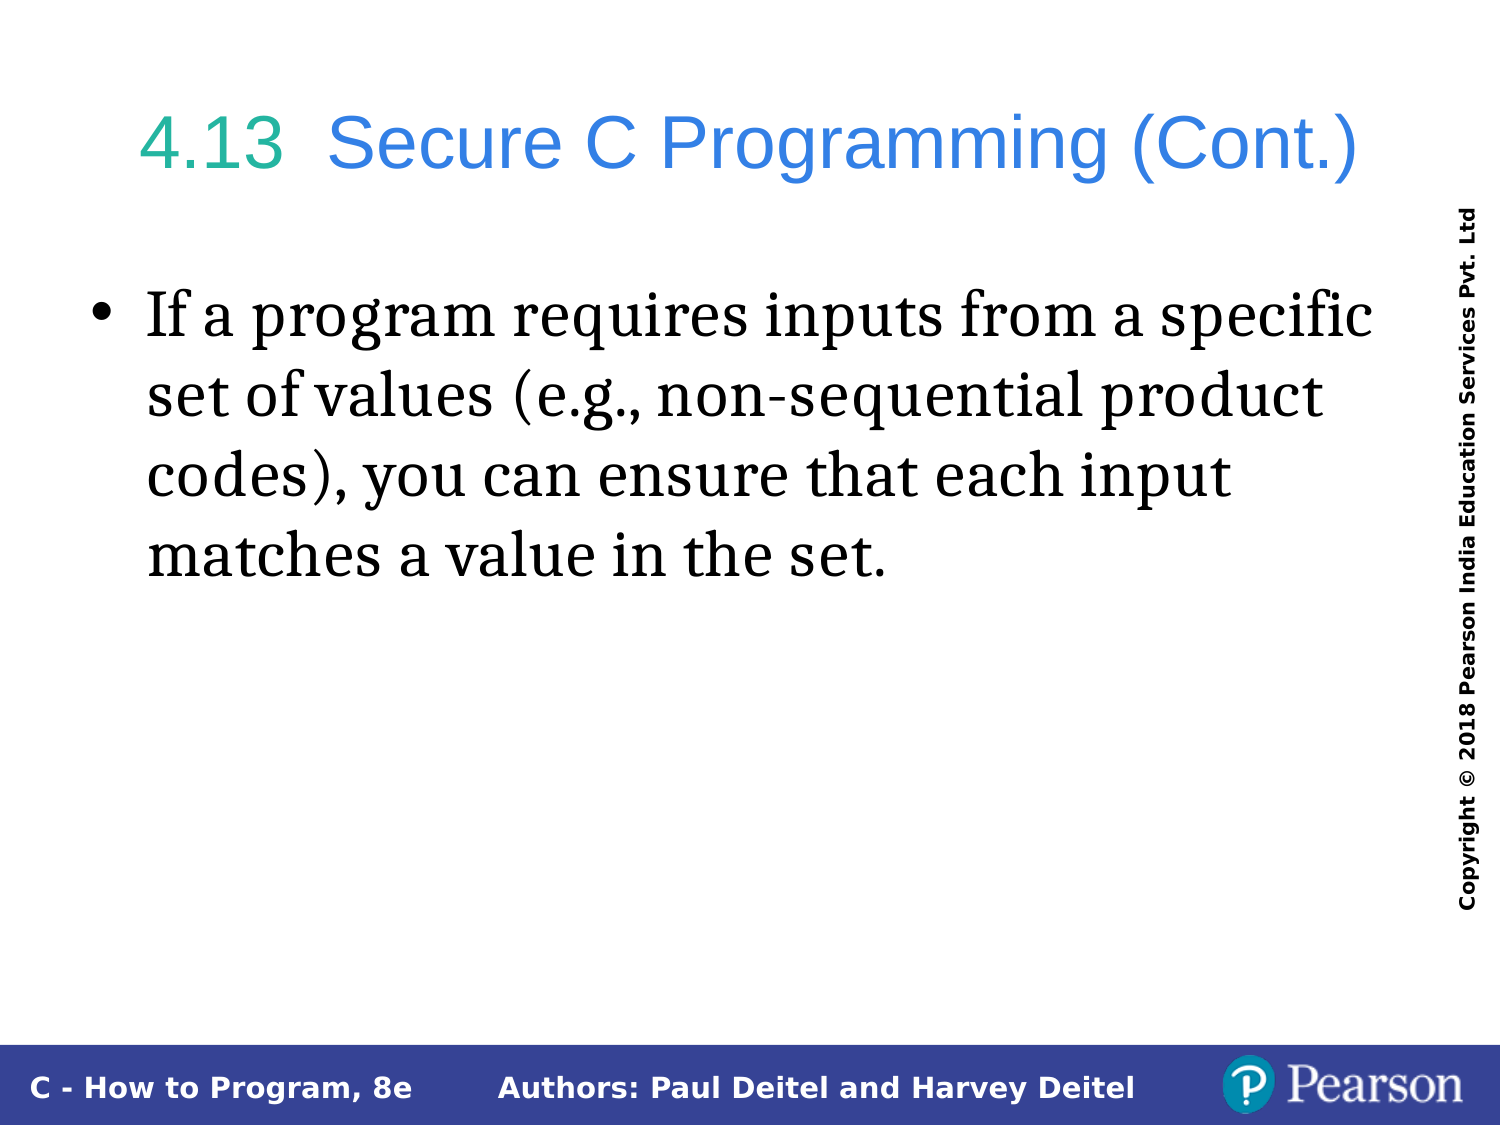

# 4.13  Secure C Programming (Cont.)
If a program requires inputs from a specific set of values (e.g., non-sequential product codes), you can ensure that each input matches a value in the set.